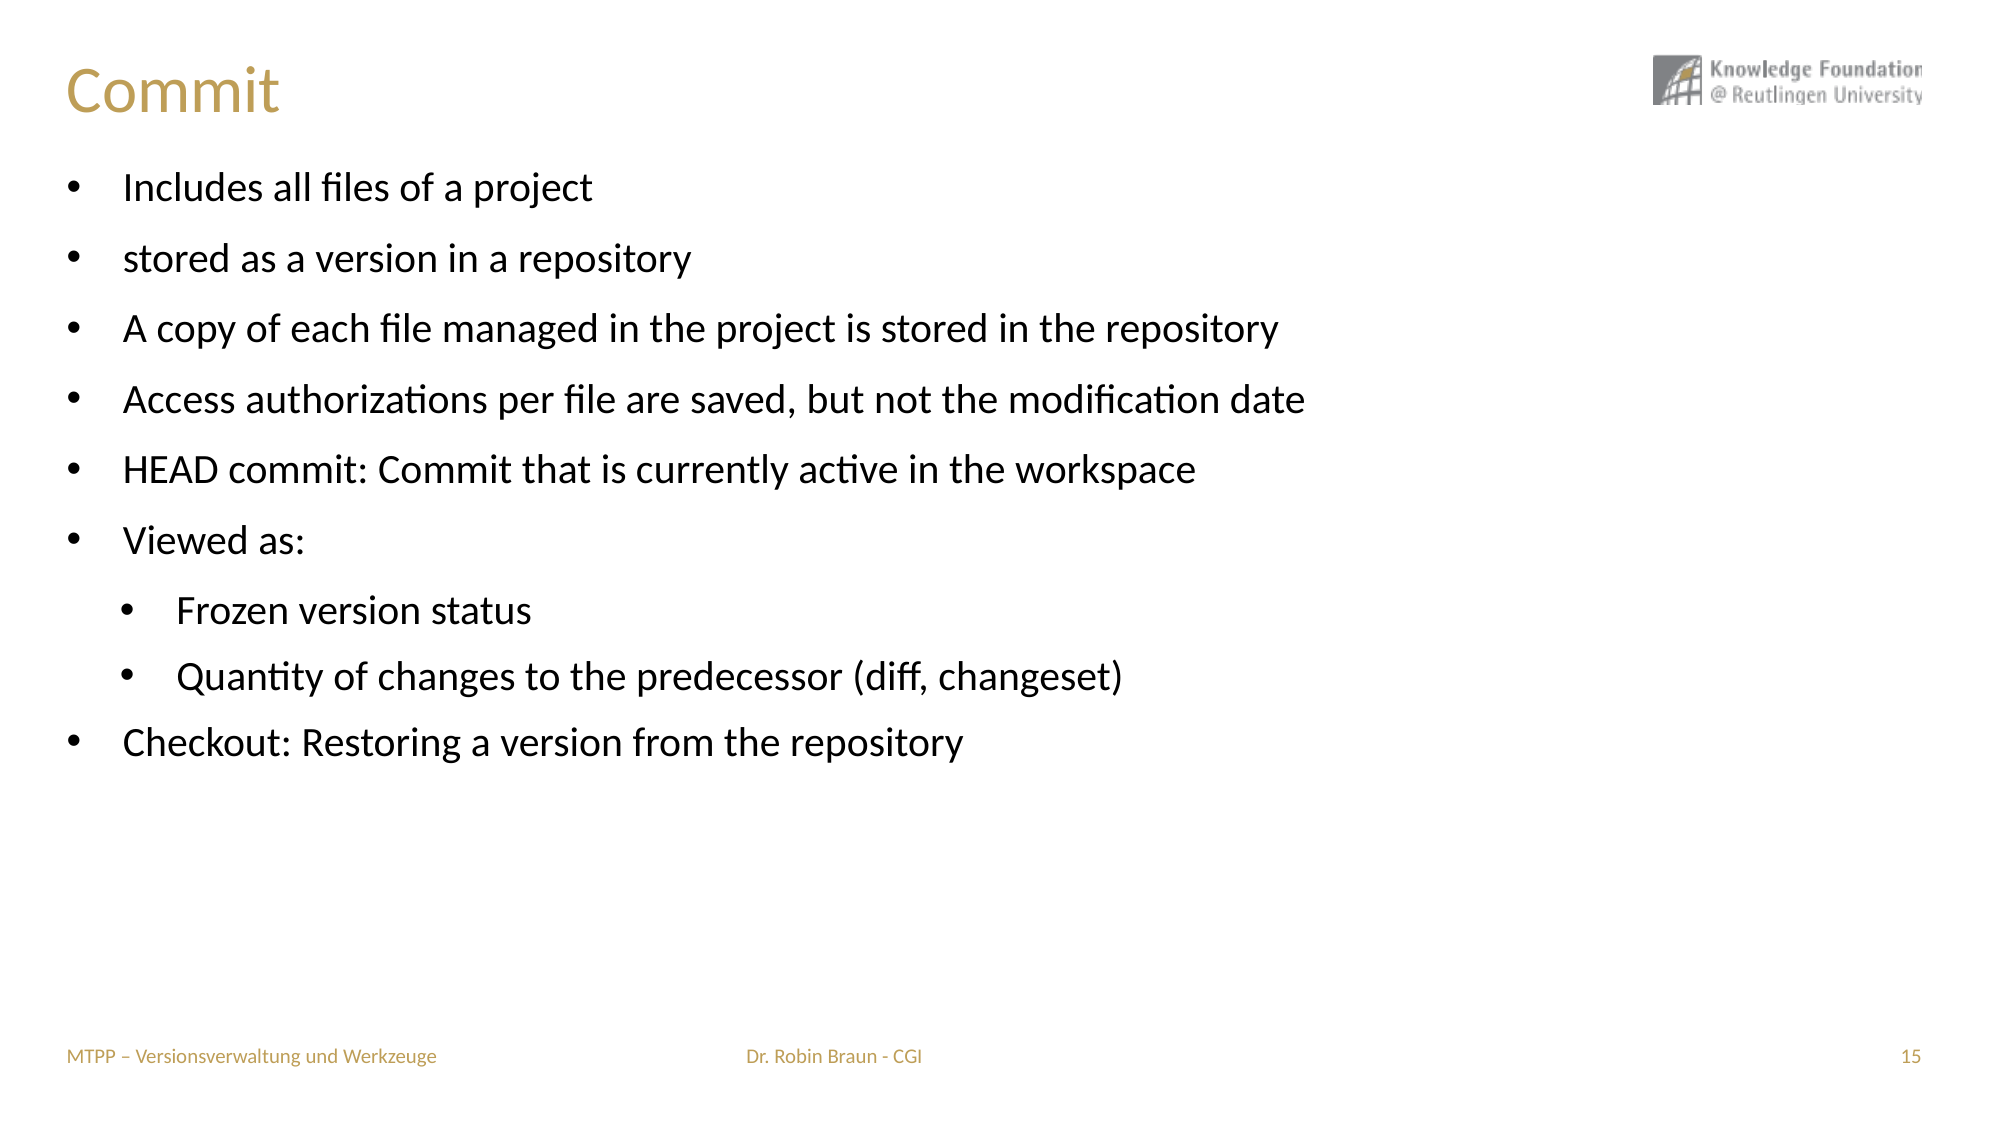

# Commit
Includes all files of a project
stored as a version in a repository
A copy of each file managed in the project is stored in the repository
Access authorizations per file are saved, but not the modification date
HEAD commit: Commit that is currently active in the workspace
Viewed as:
Frozen version status
Quantity of changes to the predecessor (diff, changeset)
Checkout: Restoring a version from the repository